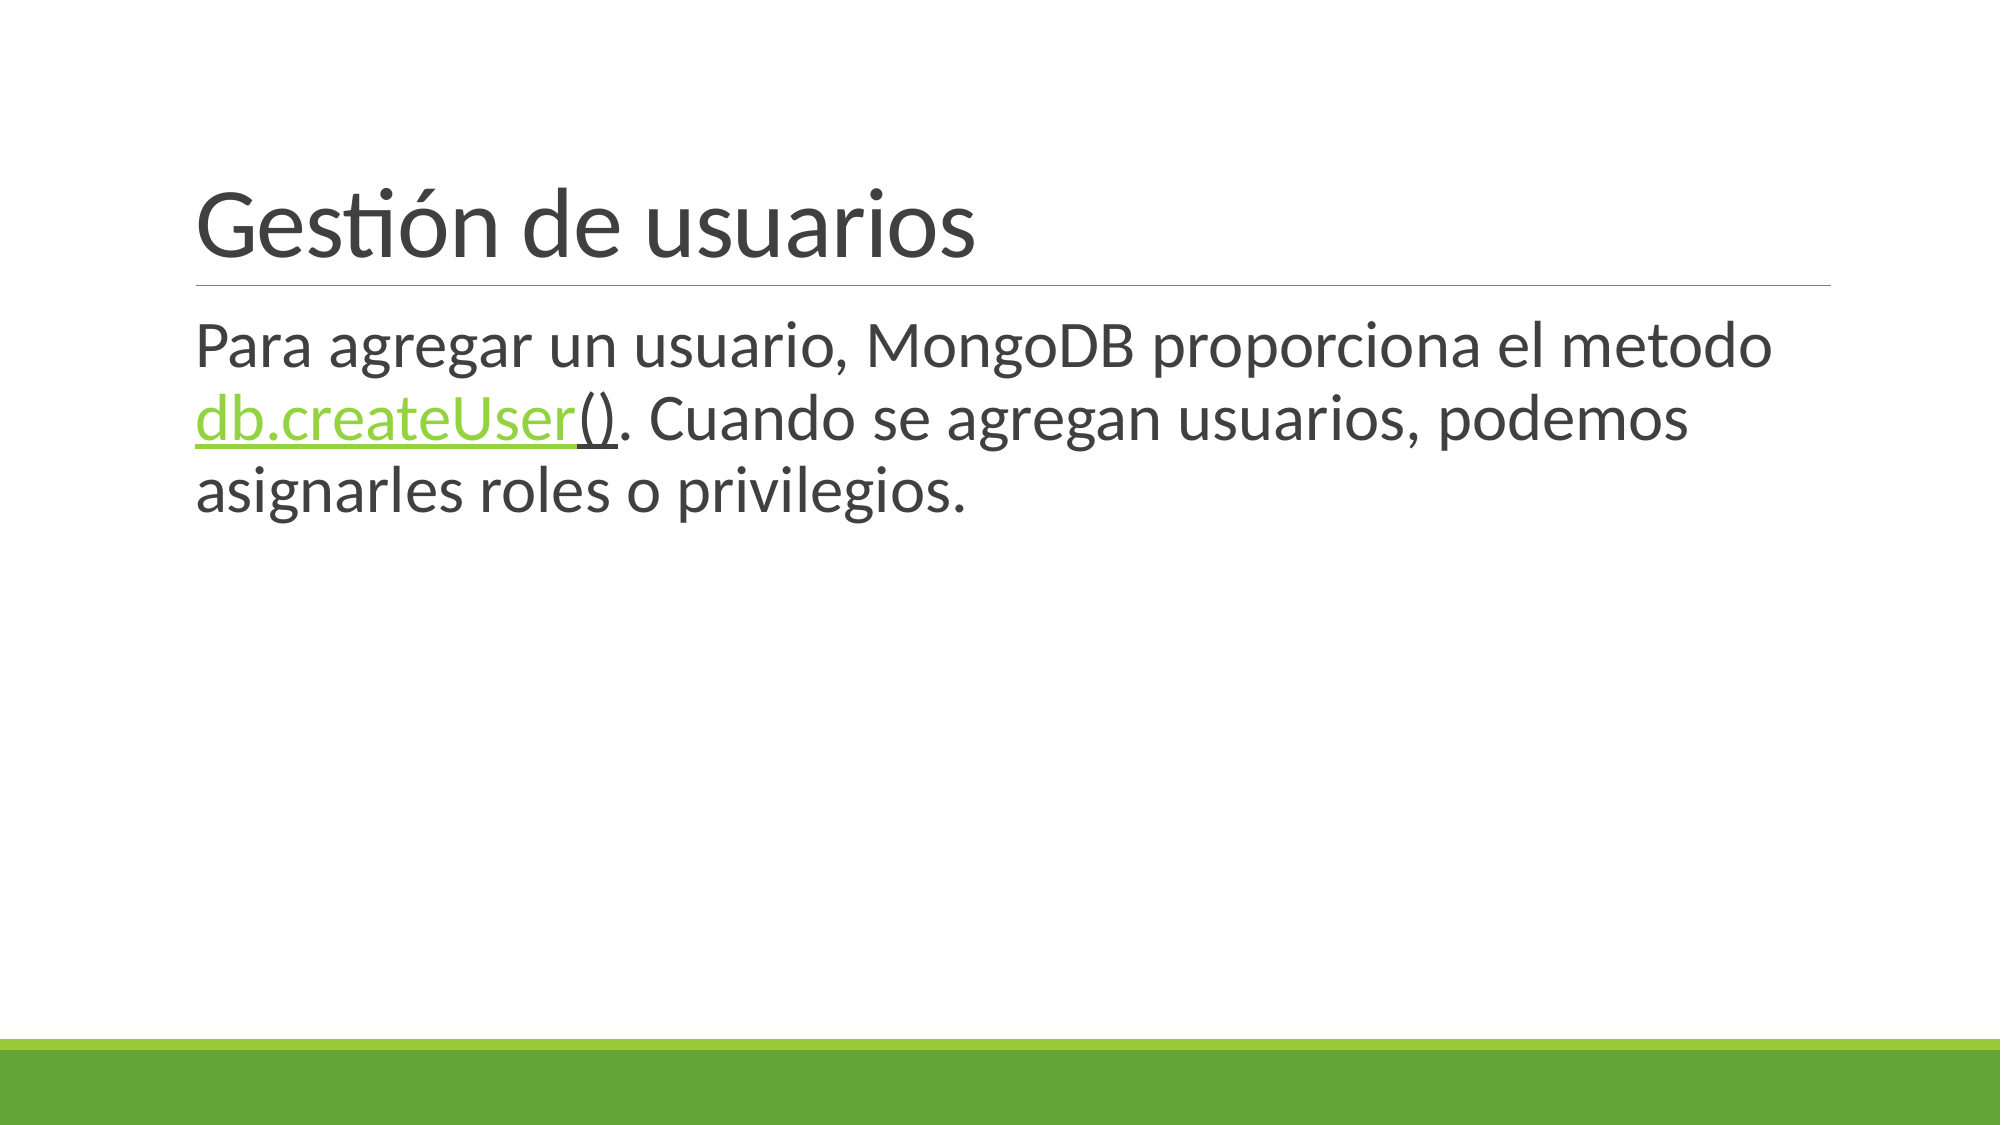

# Gestión de usuarios
Para agregar un usuario, MongoDB proporciona el metodo db.createUser(). Cuando se agregan usuarios, podemos asignarles roles o privilegios.